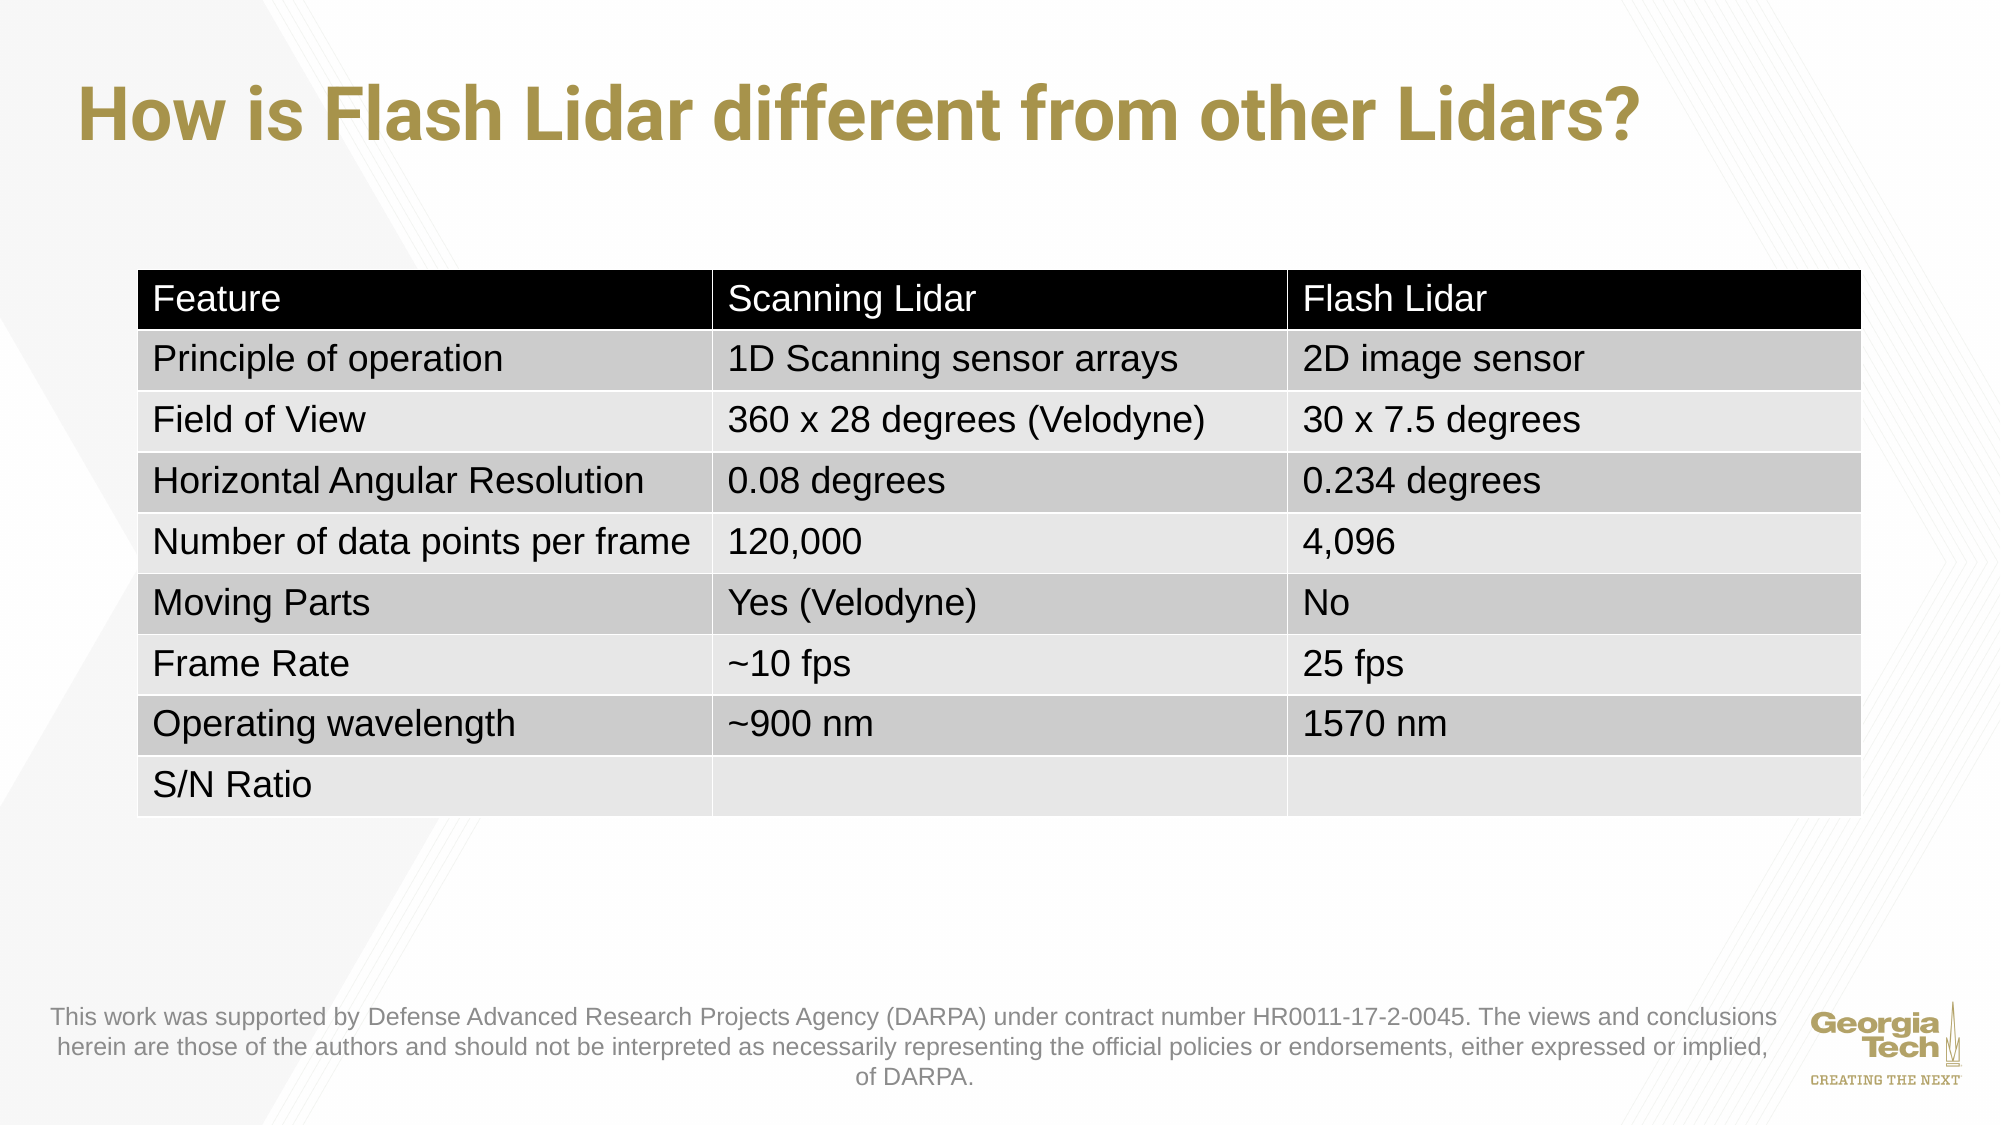

# How is Flash Lidar different from other Lidars?
| Feature | Scanning Lidar | Flash Lidar |
| --- | --- | --- |
| Principle of operation | 1D Scanning sensor arrays | 2D image sensor |
| Field of View | 360 x 28 degrees (Velodyne) | 30 x 7.5 degrees |
| Horizontal Angular Resolution | 0.08 degrees | 0.234 degrees |
| Number of data points per frame | 120,000 | 4,096 |
| Moving Parts | Yes (Velodyne) | No |
| Frame Rate | ~10 fps | 25 fps |
| Operating wavelength | ~900 nm | 1570 nm |
| S/N Ratio |  |  |

This work was supported by Defense Advanced Research Projects Agency (DARPA) under contract number HR0011-17-2-0045. The views and conclusions herein are those of the authors and should not be interpreted as necessarily representing the official policies or endorsements, either expressed or implied, of DARPA.